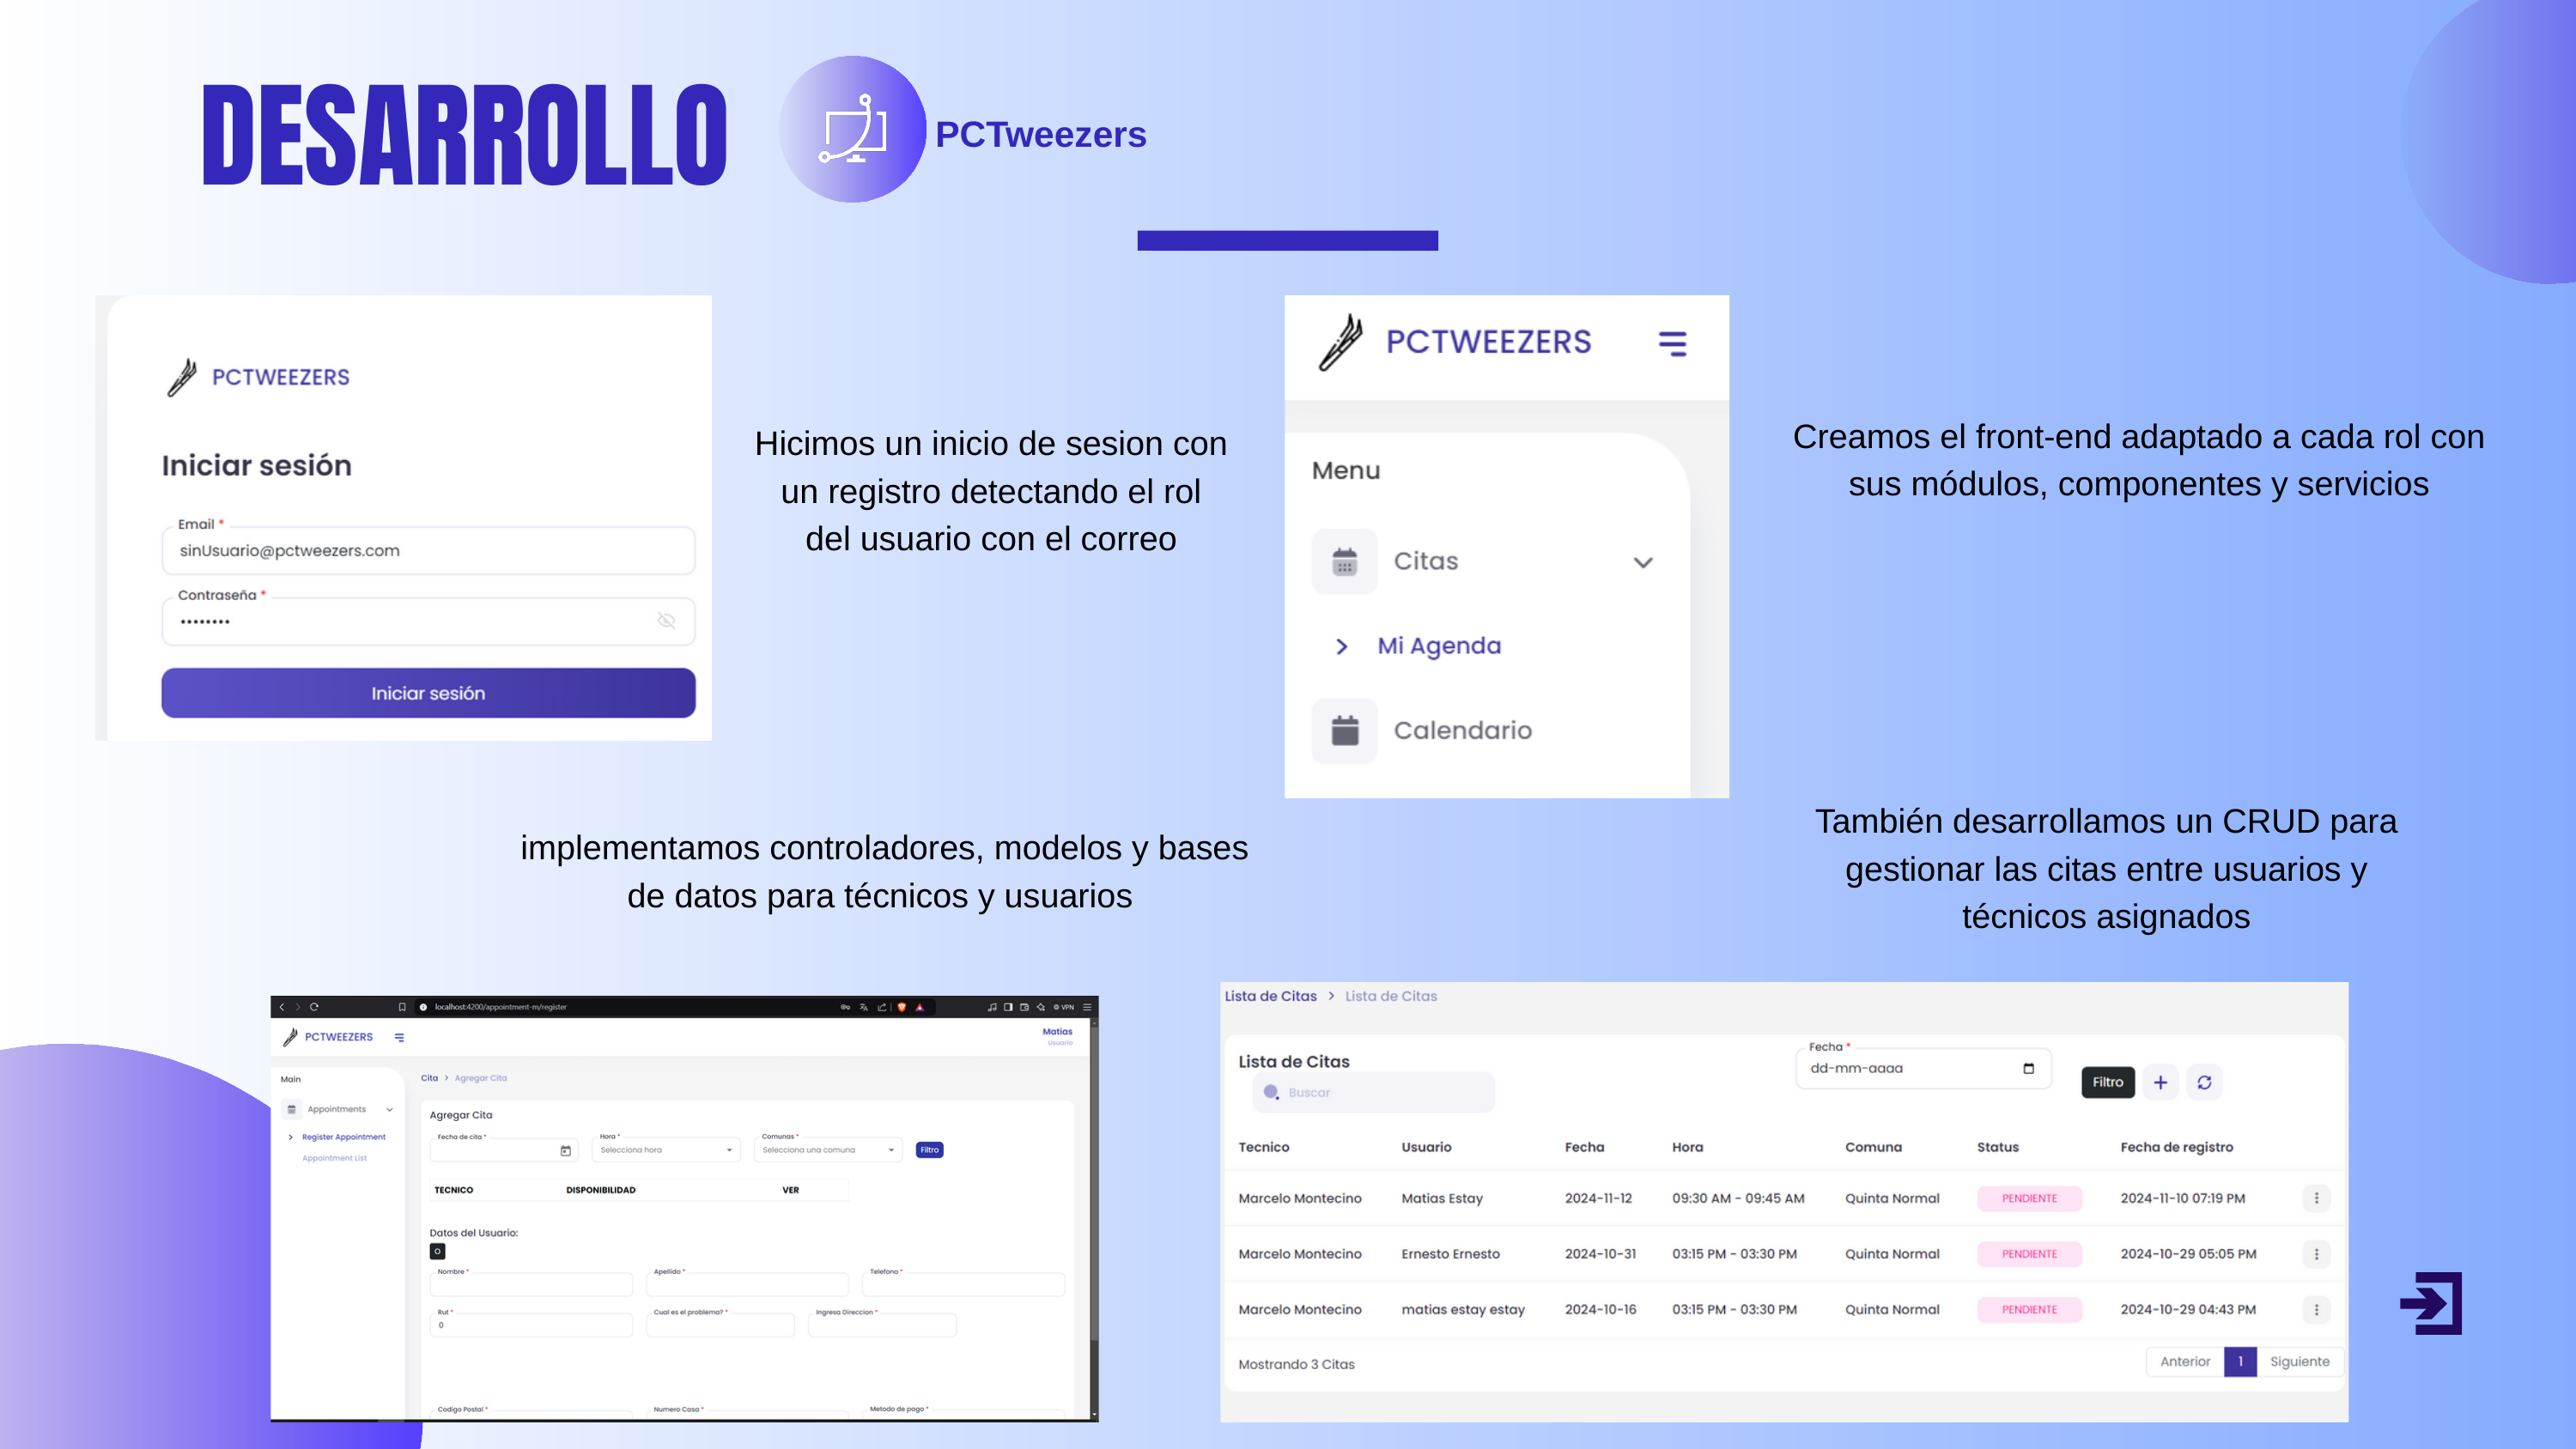

DESARROLLO

PCTweezers

Creamos el front-end adaptado a cada rol con sus módulos, componentes y servicios
Hicimos un inicio de sesion con un registro detectando el rol del usuario con el correo
También desarrollamos un CRUD para gestionar las citas entre usuarios y técnicos asignados
 implementamos controladores, modelos y bases de datos para técnicos y usuarios